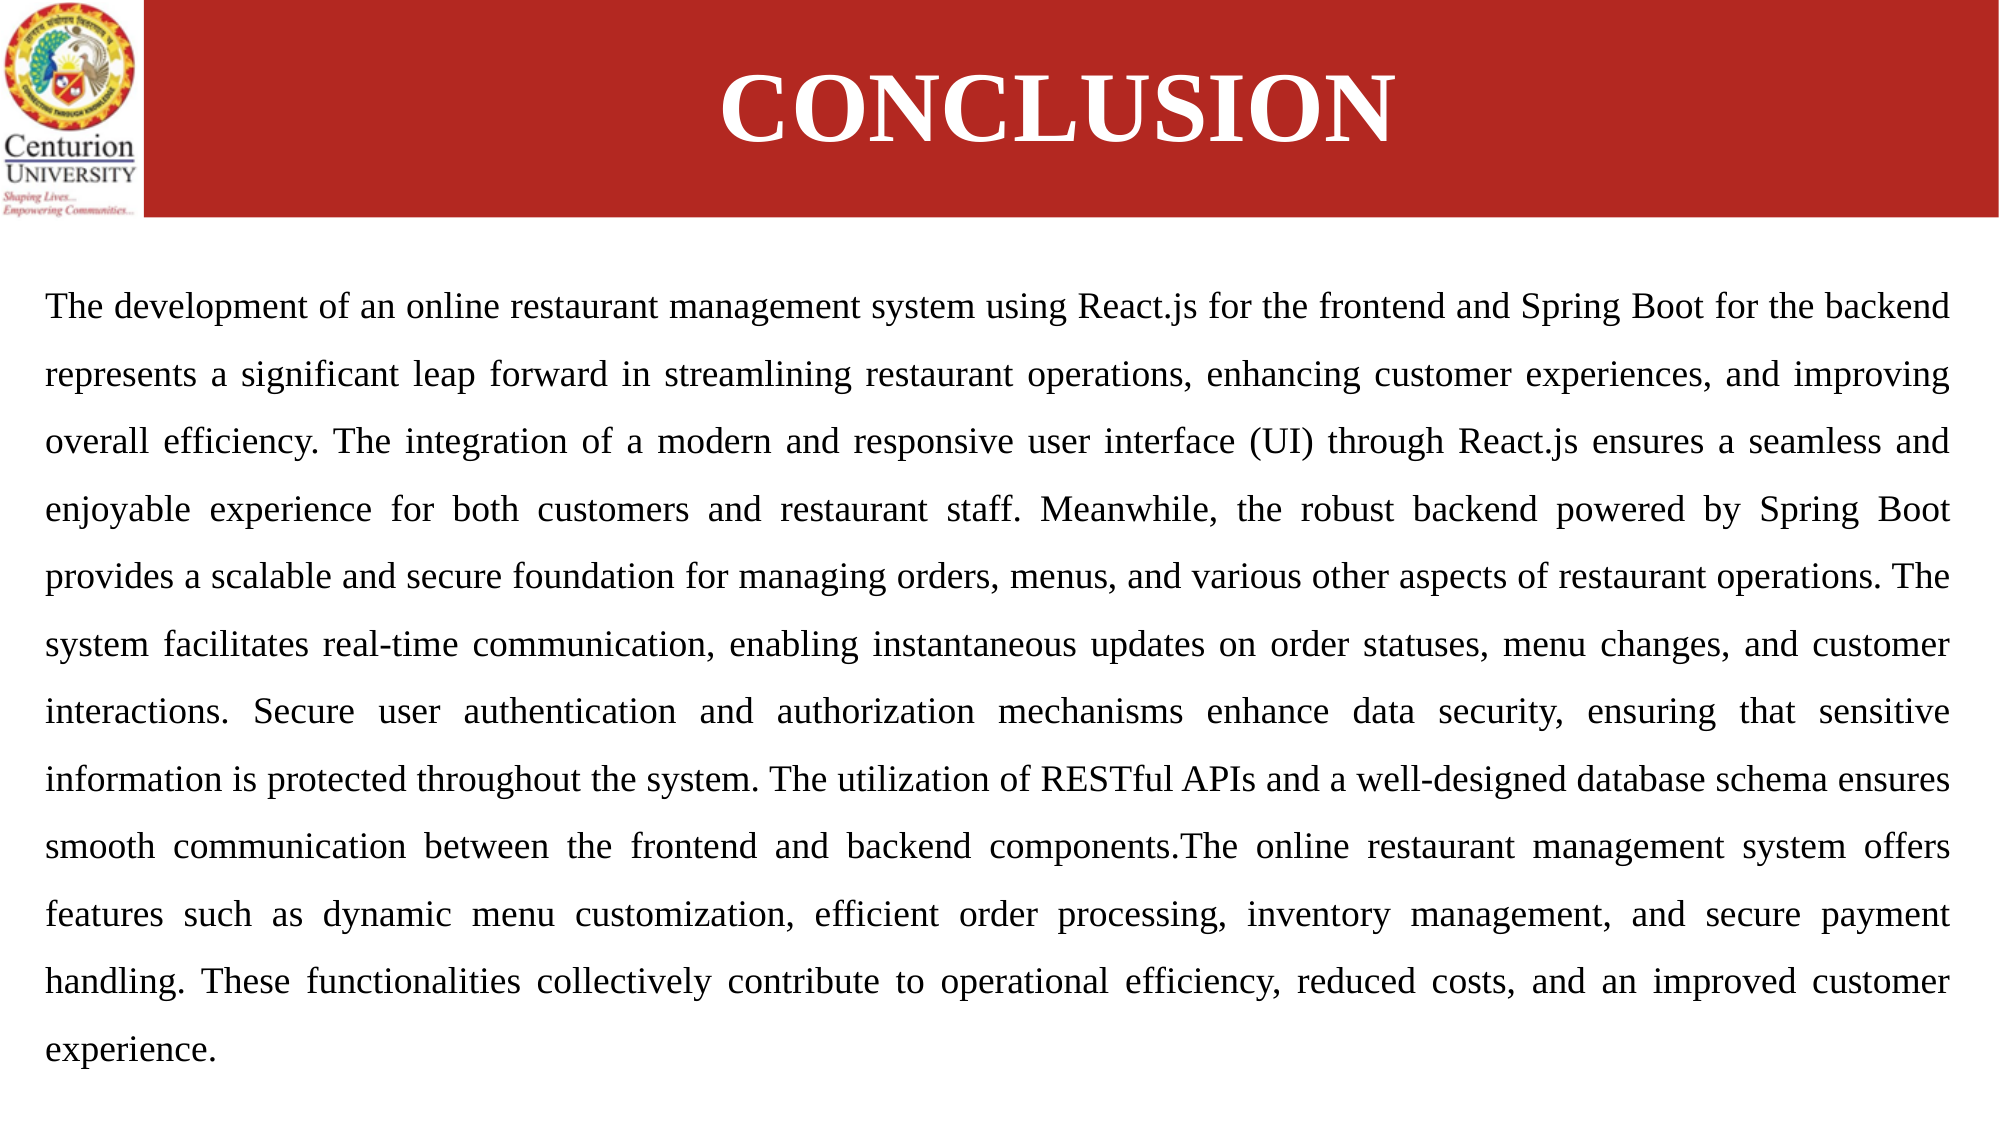

# CONCLUSION
The development of an online restaurant management system using React.js for the frontend and Spring Boot for the backend represents a significant leap forward in streamlining restaurant operations, enhancing customer experiences, and improving overall efficiency. The integration of a modern and responsive user interface (UI) through React.js ensures a seamless and enjoyable experience for both customers and restaurant staff. Meanwhile, the robust backend powered by Spring Boot provides a scalable and secure foundation for managing orders, menus, and various other aspects of restaurant operations. The system facilitates real-time communication, enabling instantaneous updates on order statuses, menu changes, and customer interactions. Secure user authentication and authorization mechanisms enhance data security, ensuring that sensitive information is protected throughout the system. The utilization of RESTful APIs and a well-designed database schema ensures smooth communication between the frontend and backend components.The online restaurant management system offers features such as dynamic menu customization, efficient order processing, inventory management, and secure payment handling. These functionalities collectively contribute to operational efficiency, reduced costs, and an improved customer experience.